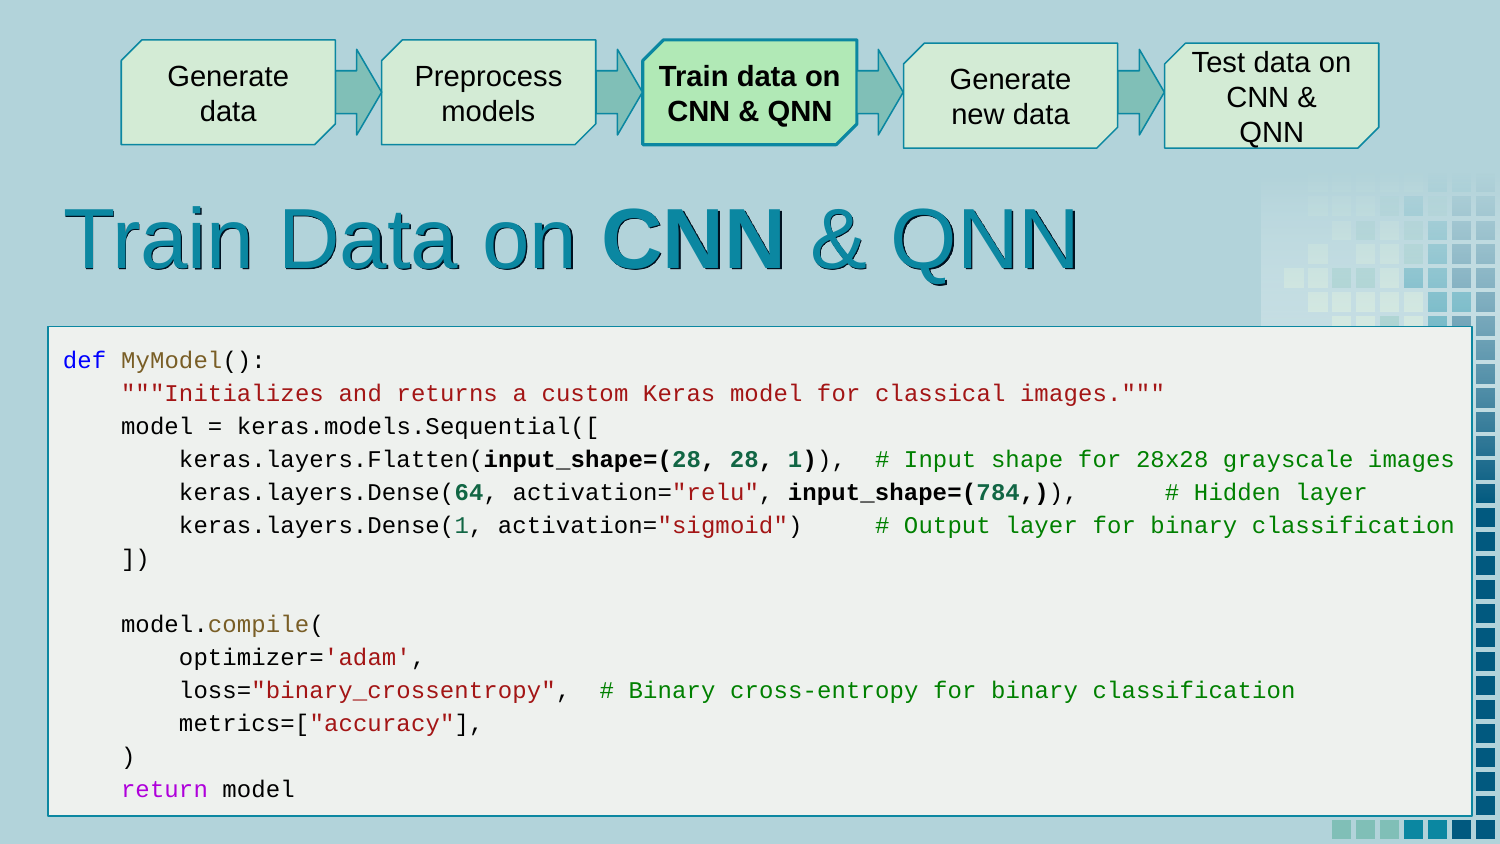

Preprocess models
Generate data
Train data on CNN & QNN
Generate new data
Test data on CNN & QNN

# Train Data on CNN & QNN
def MyModel():
    """Initializes and returns a custom Keras model for classical images."""
    model = keras.models.Sequential([
        keras.layers.Flatten(input_shape=(28, 28, 1)),  # Input shape for 28x28 grayscale images
        keras.layers.Dense(64, activation="relu", input_shape=(784,)),      # Hidden layer
        keras.layers.Dense(1, activation="sigmoid")     # Output layer for binary classification
    ])

    model.compile(
        optimizer='adam',
        loss="binary_crossentropy",  # Binary cross-entropy for binary classification
        metrics=["accuracy"],
    )
    return model